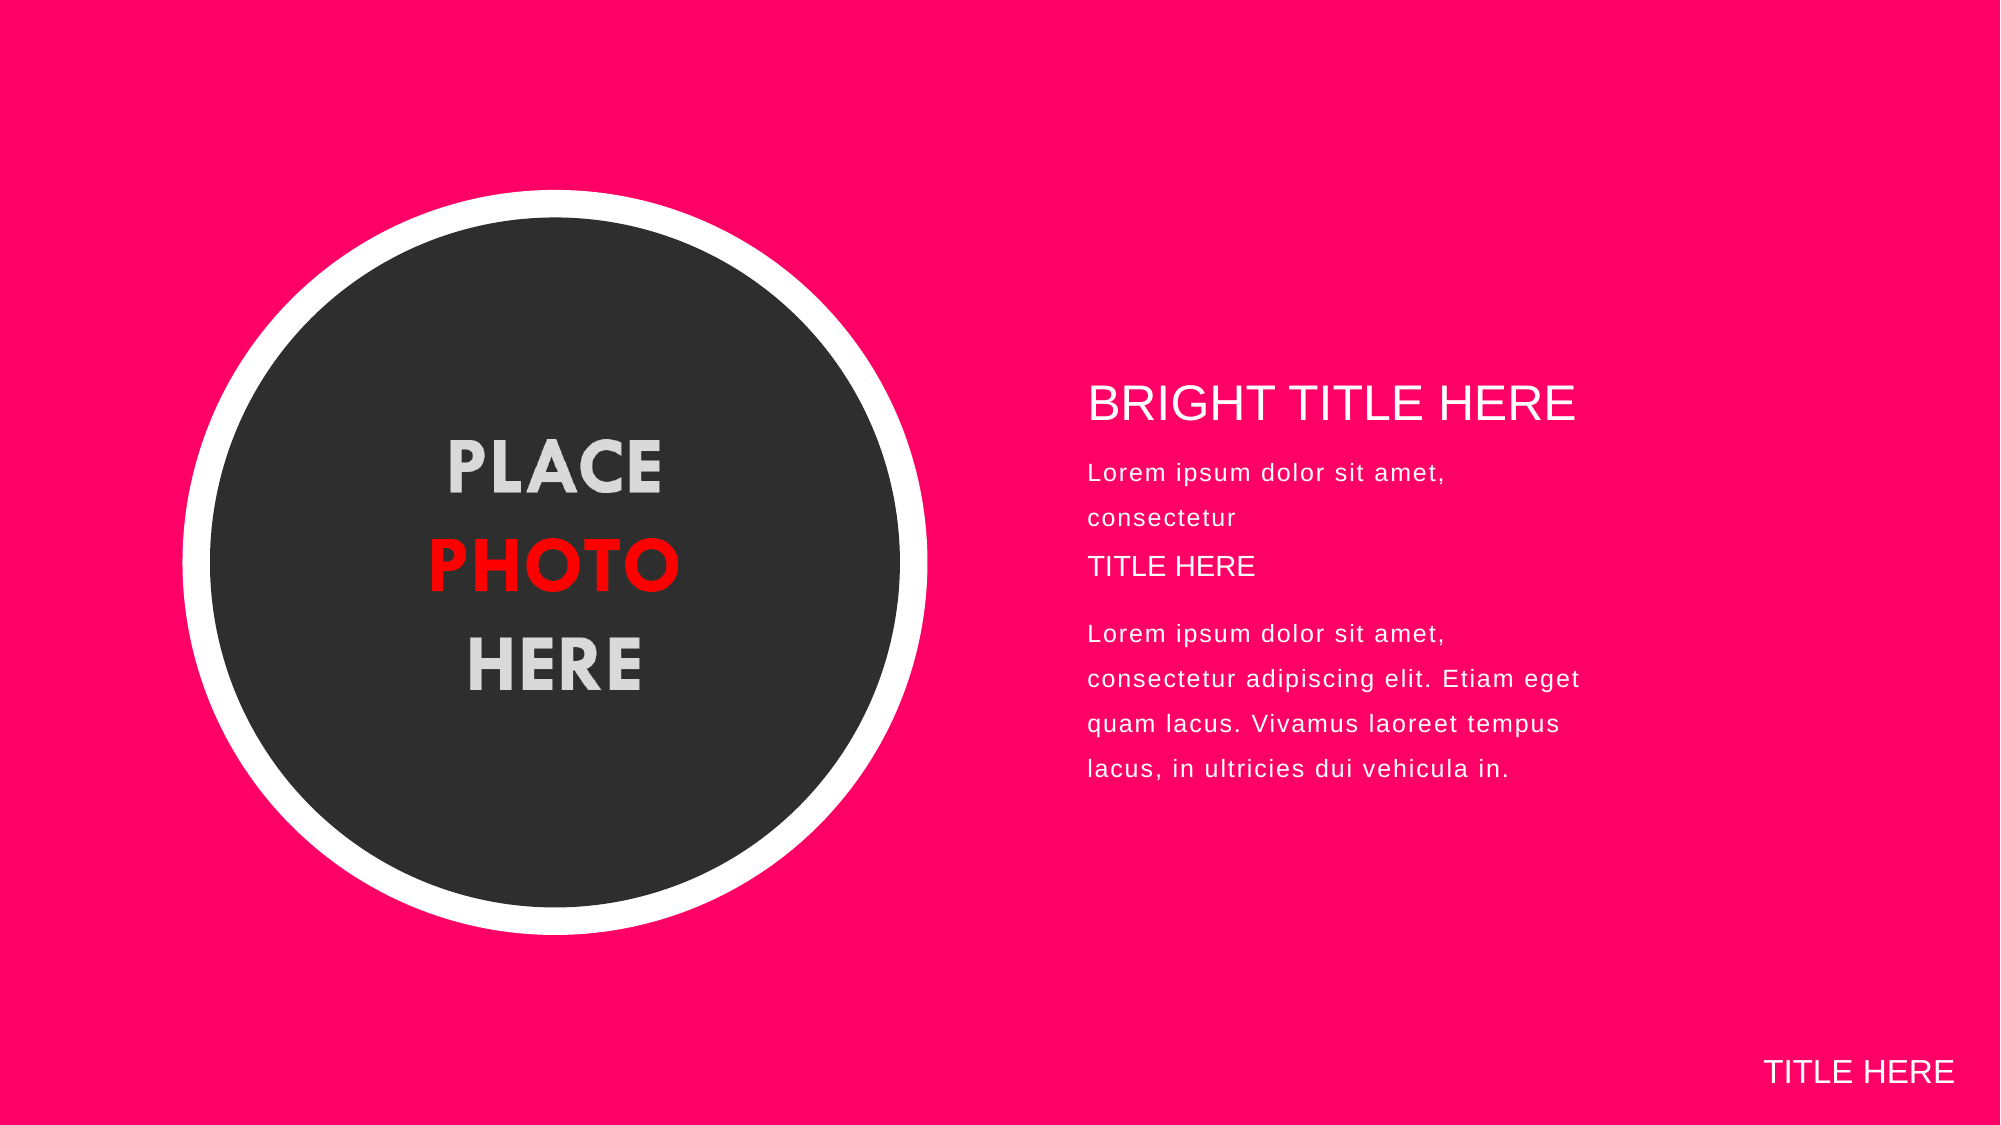

BRIGHT TITLE HERE
Lorem ipsum dolor sit amet, consectetur
TITLE HERE
Lorem ipsum dolor sit amet, consectetur adipiscing elit. Etiam eget quam lacus. Vivamus laoreet tempus lacus, in ultricies dui vehicula in.
TITLE HERE